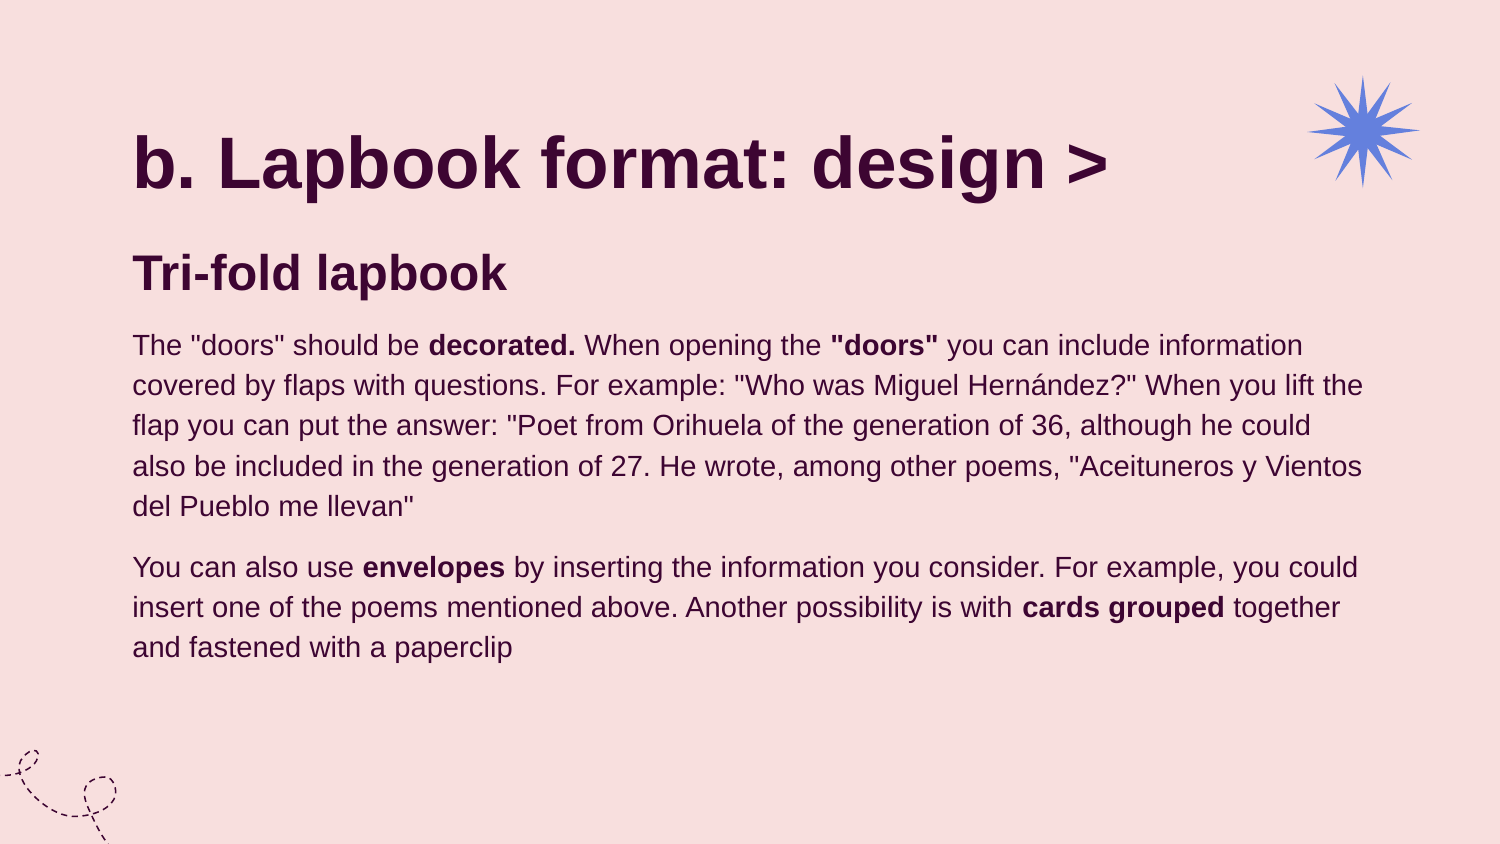

# b. Lapbook format: design >
Tri-fold lapbook
The "doors" should be decorated. When opening the "doors" you can include information covered by flaps with questions. For example: "Who was Miguel Hernández?" When you lift the flap you can put the answer: "Poet from Orihuela of the generation of 36, although he could also be included in the generation of 27. He wrote, among other poems, "Aceituneros y Vientos del Pueblo me llevan"
You can also use envelopes by inserting the information you consider. For example, you could insert one of the poems mentioned above. Another possibility is with cards grouped together and fastened with a paperclip